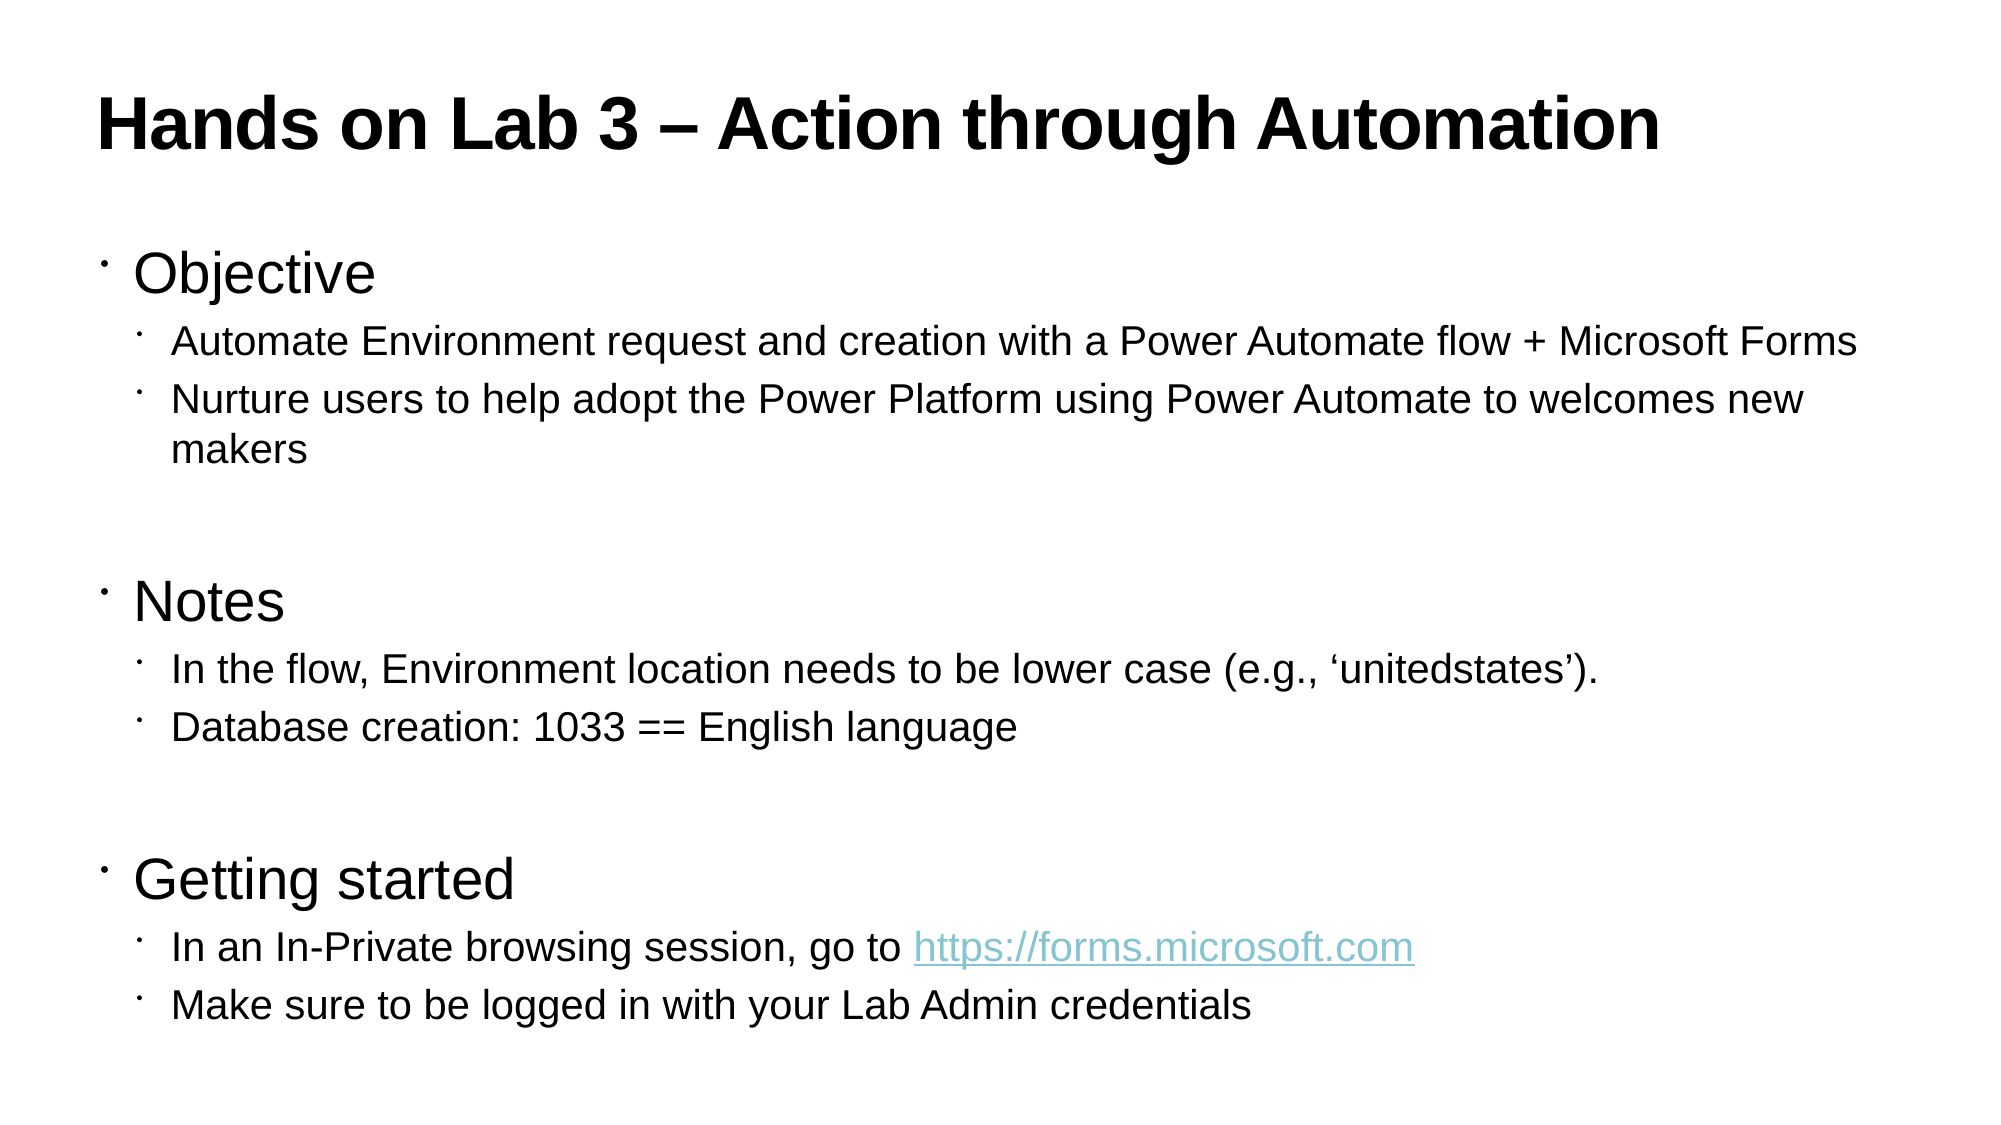

# Hands on Lab 3 – Action through Automation
Objective
Automate Environment request and creation with a Power Automate flow + Microsoft Forms
Nurture users to help adopt the Power Platform using Power Automate to welcomes new makers

Notes
In the flow, Environment location needs to be lower case (e.g., ‘unitedstates’).
Database creation: 1033 == English language

Getting started
In an In-Private browsing session, go to https://forms.microsoft.com
Make sure to be logged in with your Lab Admin credentials